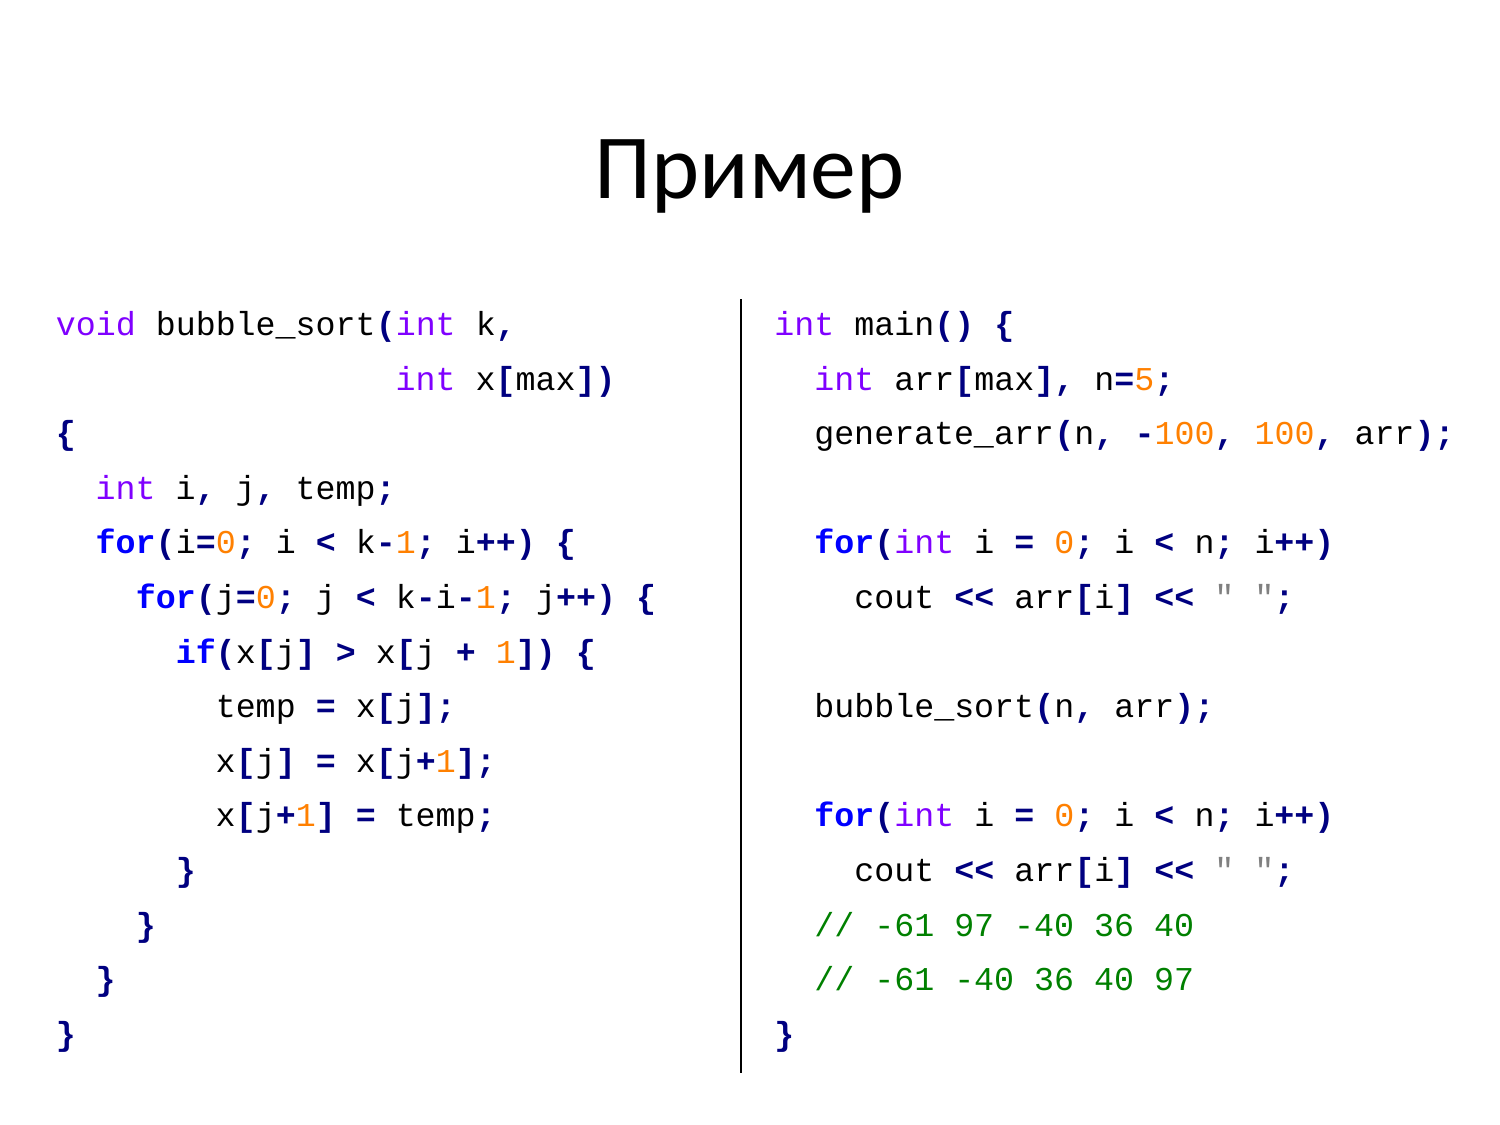

# Пример
int main() {
  int arr[max], n=5;
  generate_arr(n, -100, 100, arr);

  for(int i = 0; i < n; i++)
    cout << arr[i] << " ";

  bubble_sort(n, arr);

  for(int i = 0; i < n; i++)
    cout << arr[i] << " ";
  // -61 97 -40 36 40
  // -61 -40 36 40 97
}

void bubble_sort(int k,
                 int x[max])
{
  int i, j, temp;
  for(i=0; i < k-1; i++) {
    for(j=0; j < k-i-1; j++) {
      if(x[j] > x[j + 1]) {
        temp = x[j];
        x[j] = x[j+1];
        x[j+1] = temp;
      }
    }
  }
}